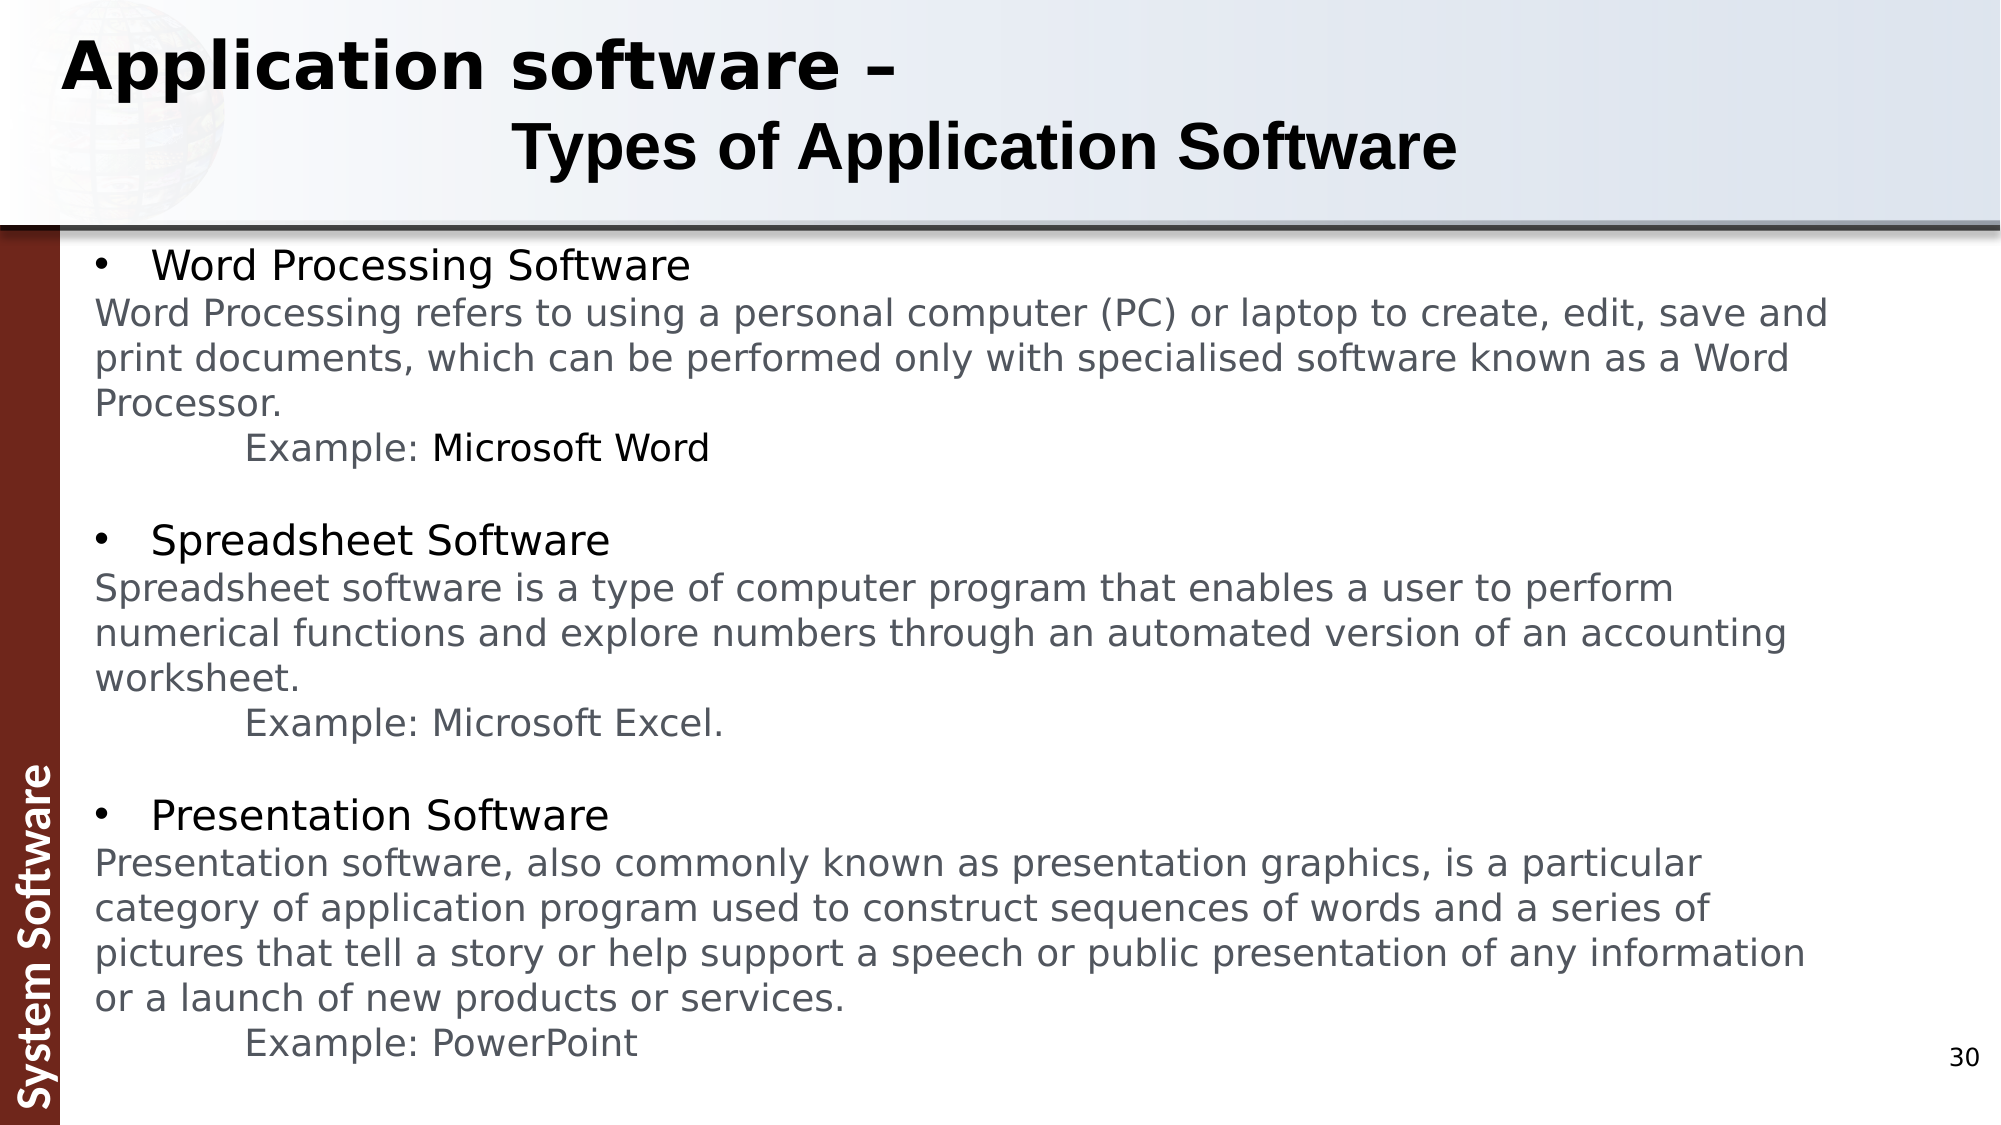

Application software –
			Types of Application Software
Word Processing Software
Word Processing refers to using a personal computer (PC) or laptop to create, edit, save and print documents, which can be performed only with specialised software known as a Word Processor.
	Example: Microsoft Word

Spreadsheet Software
Spreadsheet software is a type of computer program that enables a user to perform numerical functions and explore numbers through an automated version of an accounting worksheet.
	Example: Microsoft Excel.

Presentation Software
Presentation software, also commonly known as presentation graphics, is a particular category of application program used to construct sequences of words and a series of pictures that tell a story or help support a speech or public presentation of any information or a launch of new products or services.
	Example: PowerPoint
30